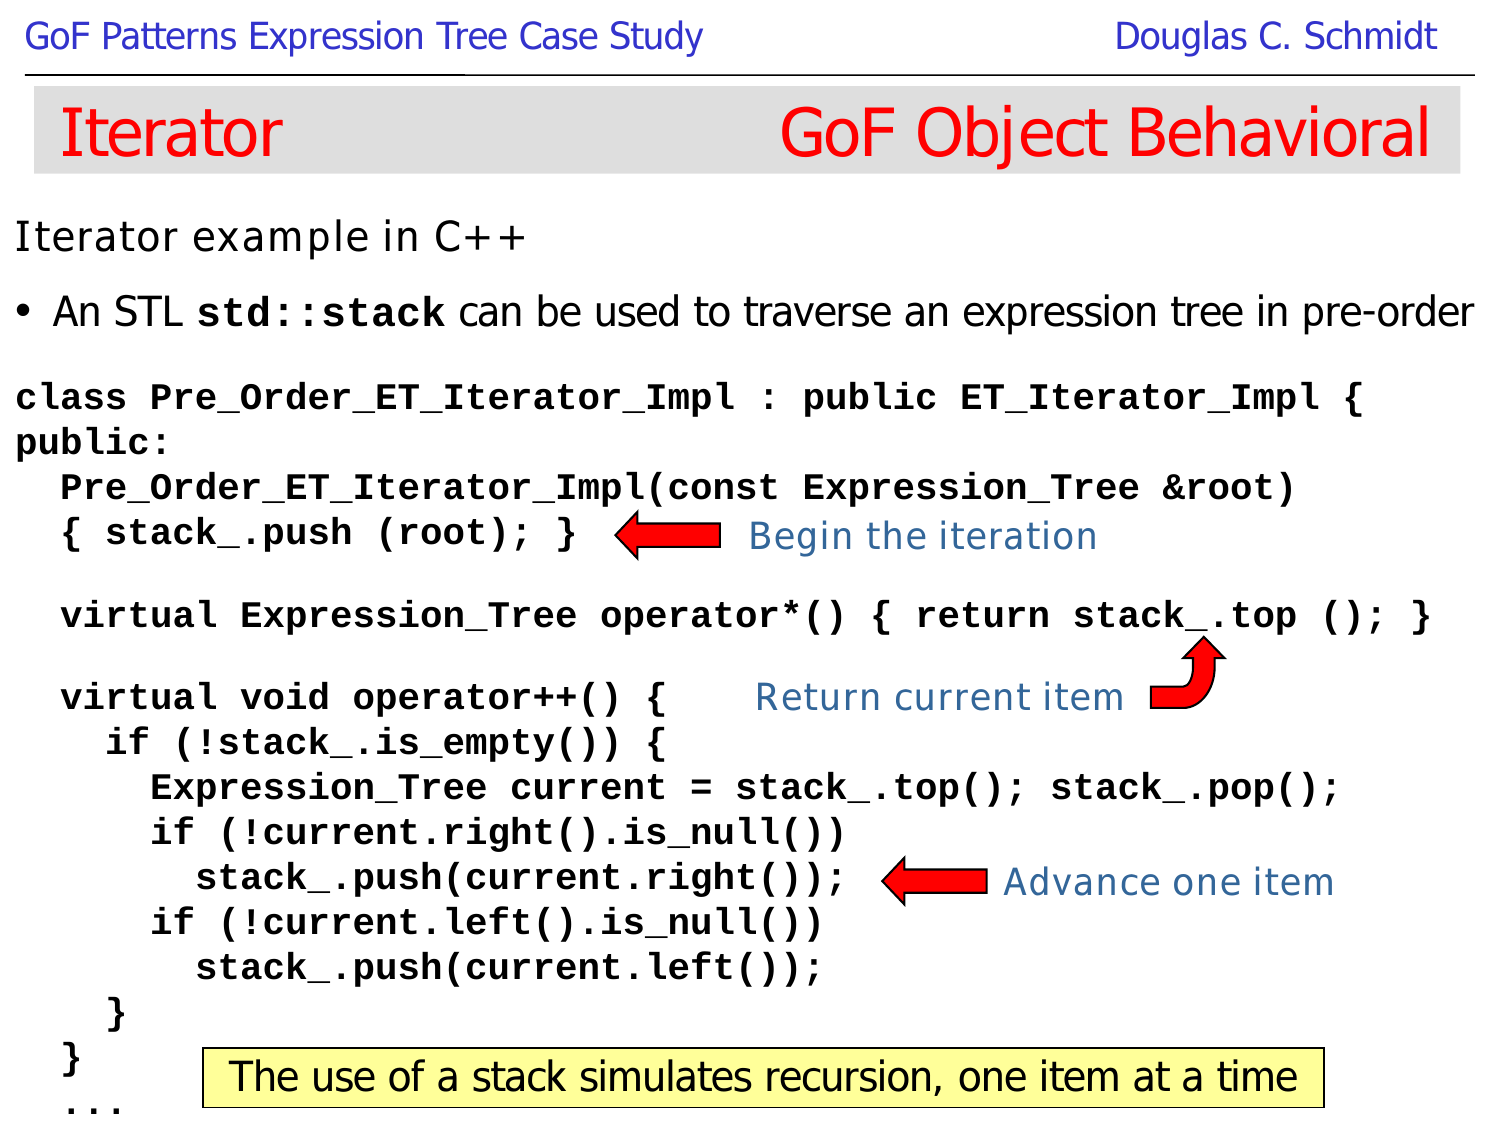

# Iterator                        GoF Object Behavioral
Iterator example in C++
An STL std::stack can be used to traverse an expression tree in pre-order
class Pre_Order_ET_Iterator_Impl : public ET_Iterator_Impl {
public:
  Pre_Order_ET_Iterator_Impl(const Expression_Tree &root)
  { stack_.push (root); }
  virtual Expression_Tree operator*() { return stack_.top (); }
  virtual void operator++() {
    if (!stack_.is_empty()) {
      Expression_Tree current = stack_.top(); stack_.pop();
      if (!current.right().is_null())
        stack_.push(current.right());
      if (!current.left().is_null())
        stack_.push(current.left());
    }
  }
  ...

Begin the iteration

Return current item
Advance one item

The use of a stack simulates recursion, one item at a time